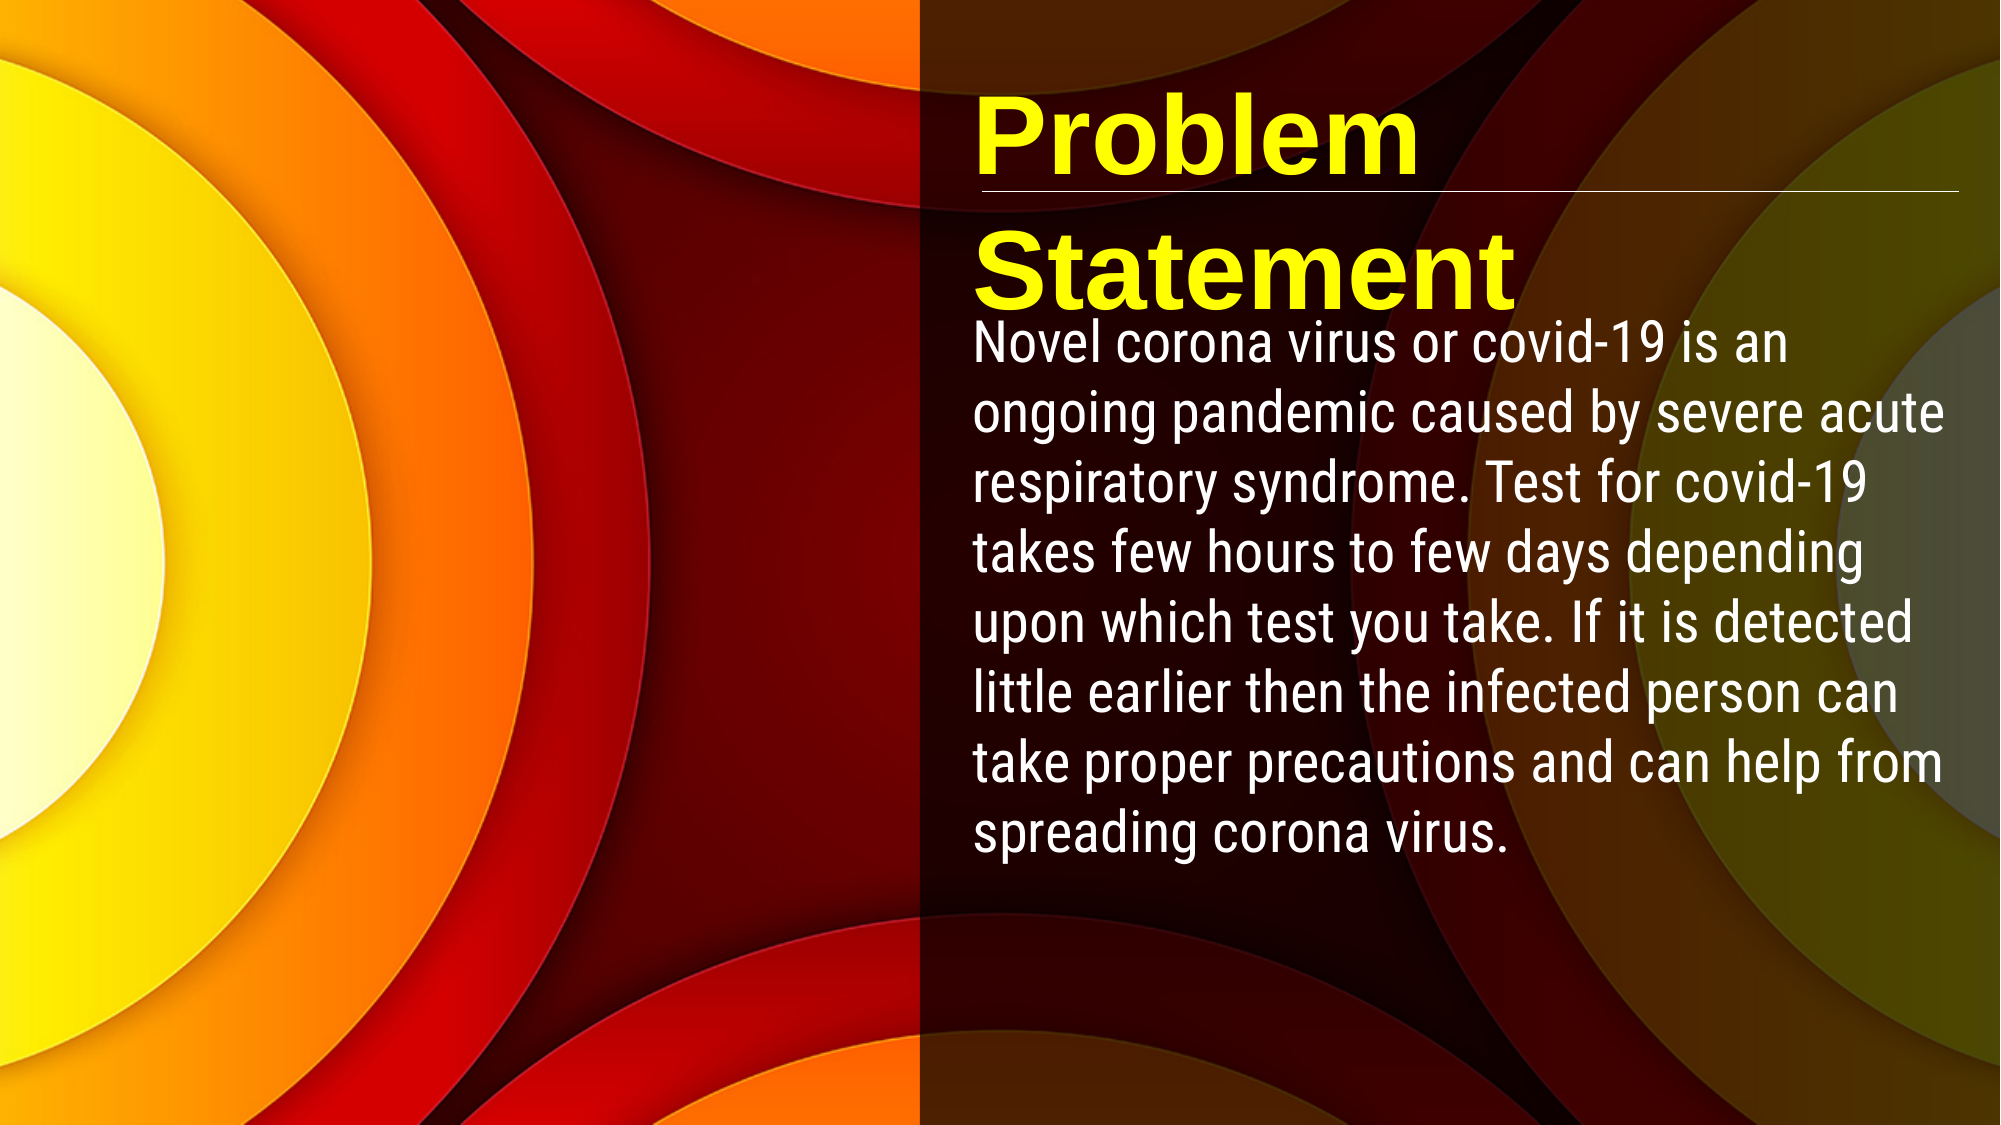

Problem Statement

Novel corona virus or covid-19 is an ongoing pandemic caused by severe acute respiratory syndrome. Test for covid-19 takes few hours to few days depending upon which test you take. If it is detected little earlier then the infected person can take proper precautions and can help from spreading corona virus.